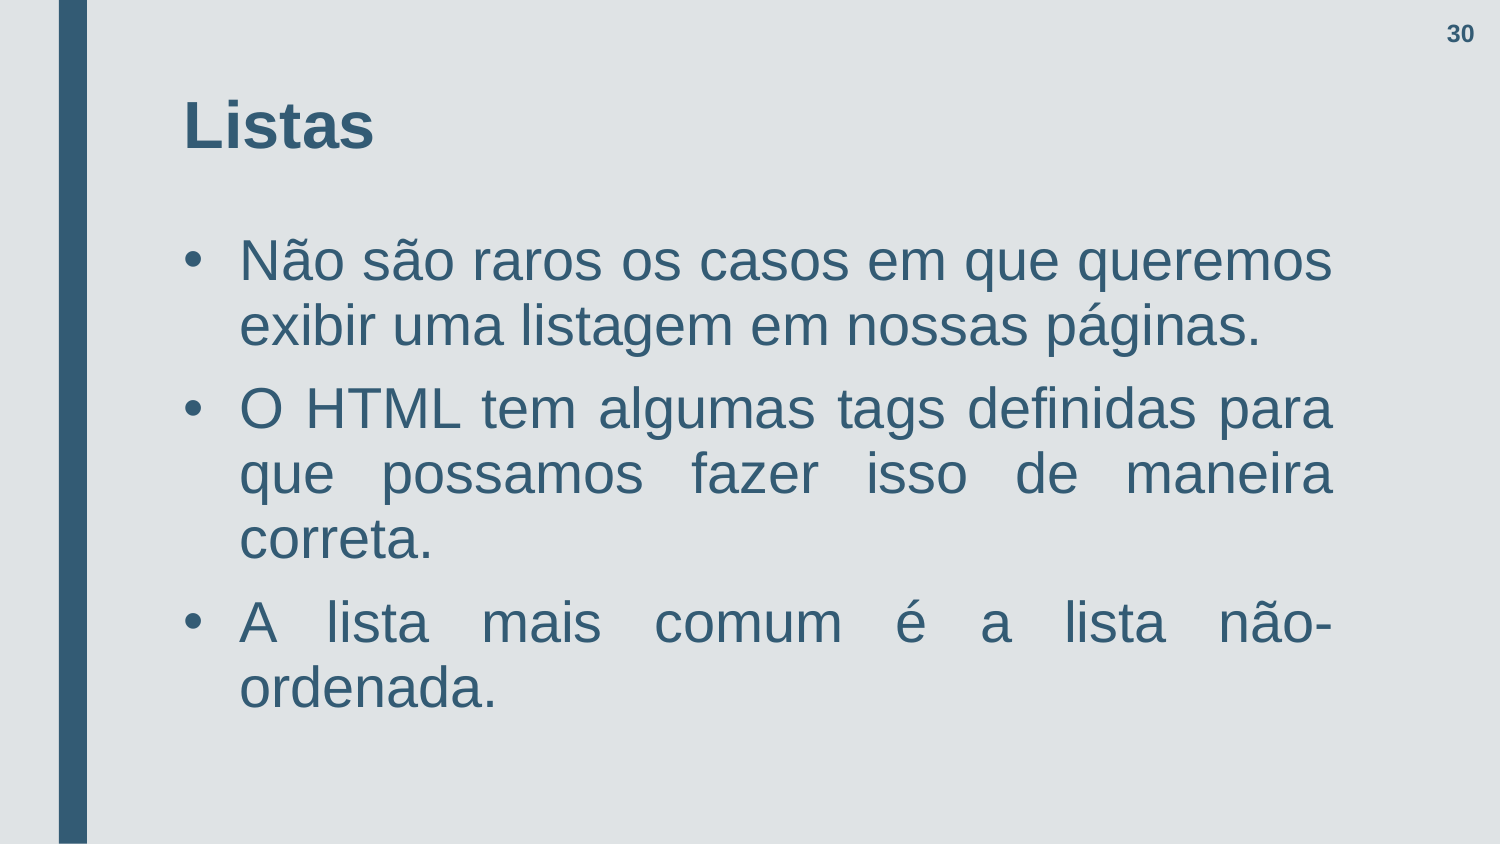

30
# Listas
Não são raros os casos em que queremos exibir uma listagem em nossas páginas.
O HTML tem algumas tags definidas para que possamos fazer isso de maneira correta.
A lista mais comum é a lista não-ordenada.